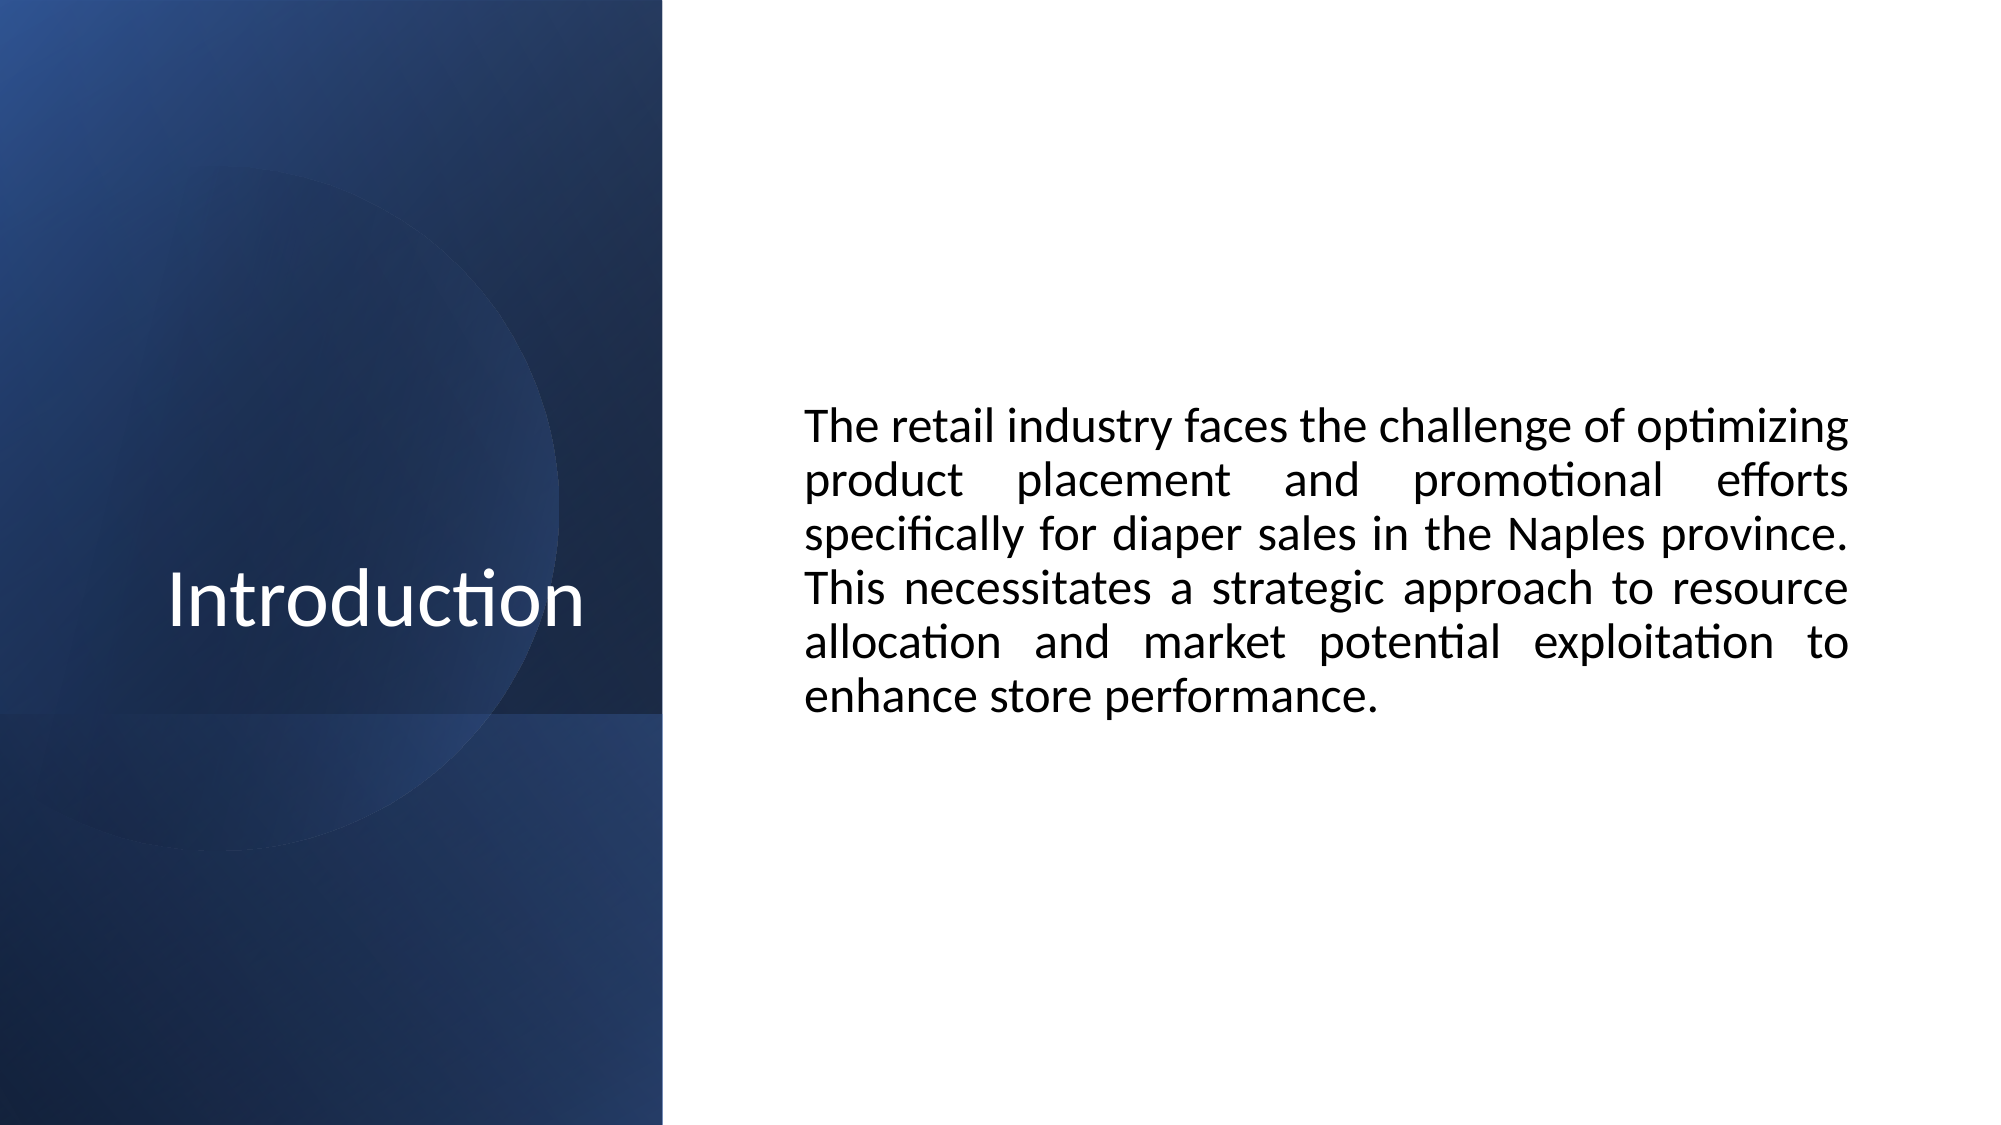

Introduction
The retail industry faces the challenge of optimizing product placement and promotional efforts specifically for diaper sales in the Naples province. This necessitates a strategic approach to resource allocation and market potential exploitation to enhance store performance.